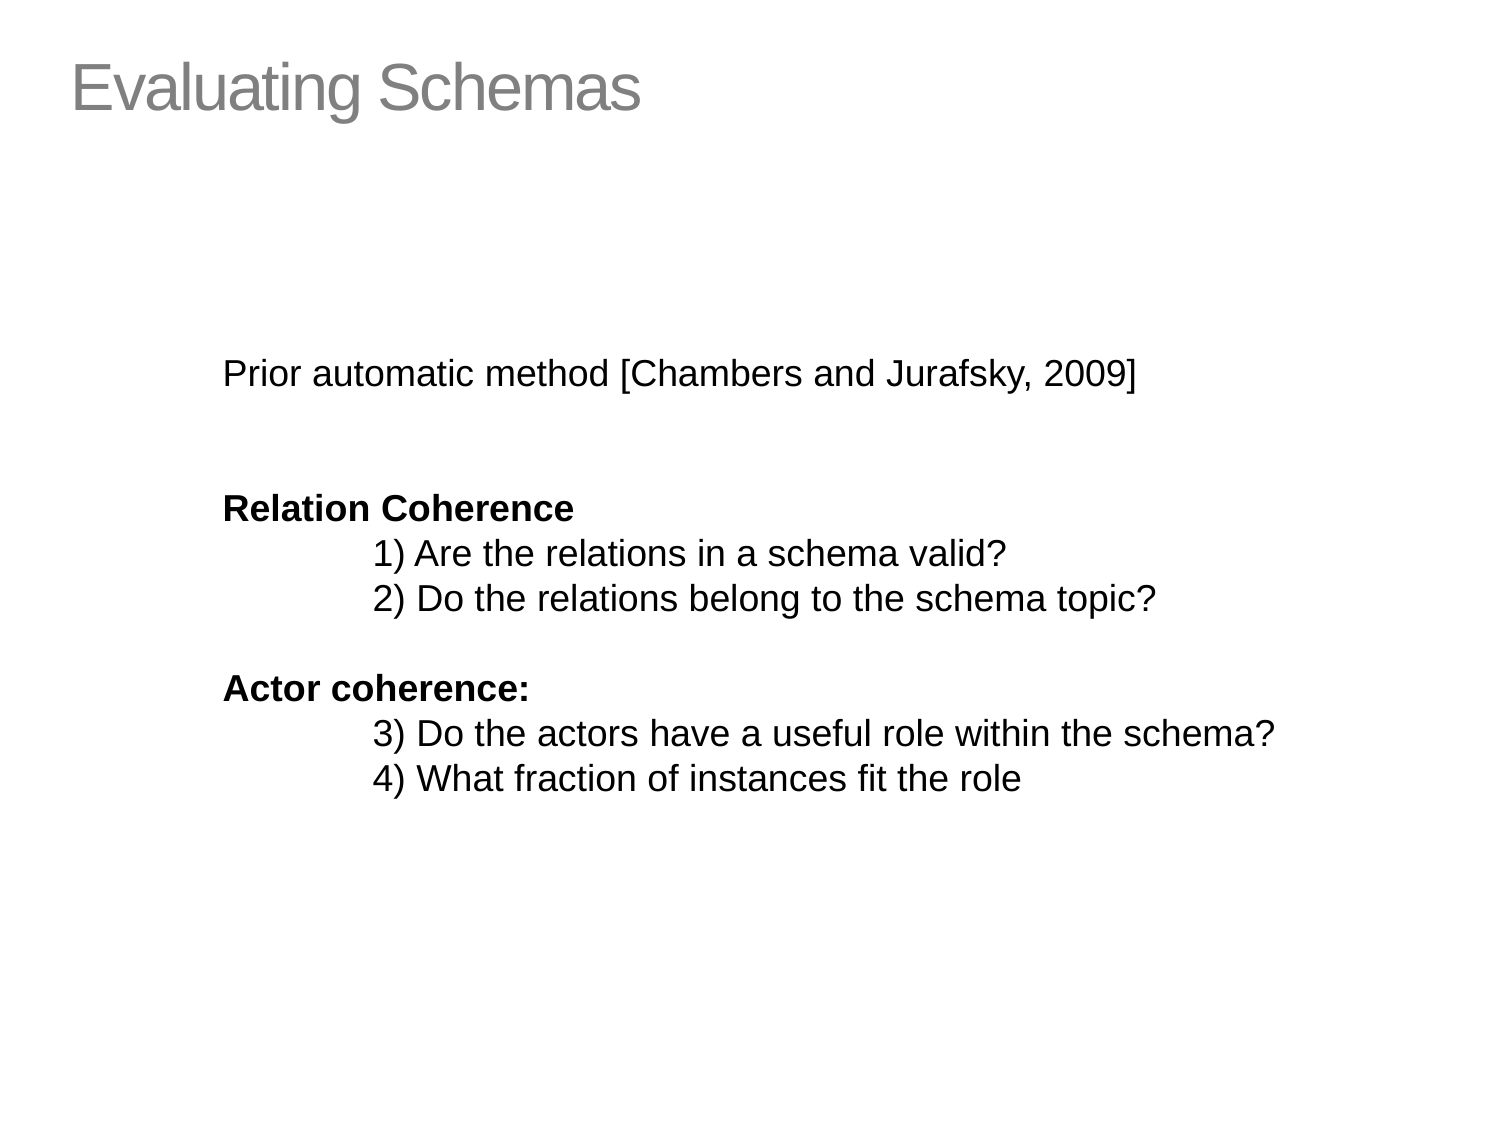

# Evaluating Schemas
Prior automatic method [Chambers and Jurafsky, 2009]

Relation Coherence
	1) Are the relations in a schema valid?
	2) Do the relations belong to the schema topic?

Actor coherence:
	3) Do the actors have a useful role within the schema?
	4) What fraction of instances fit the role